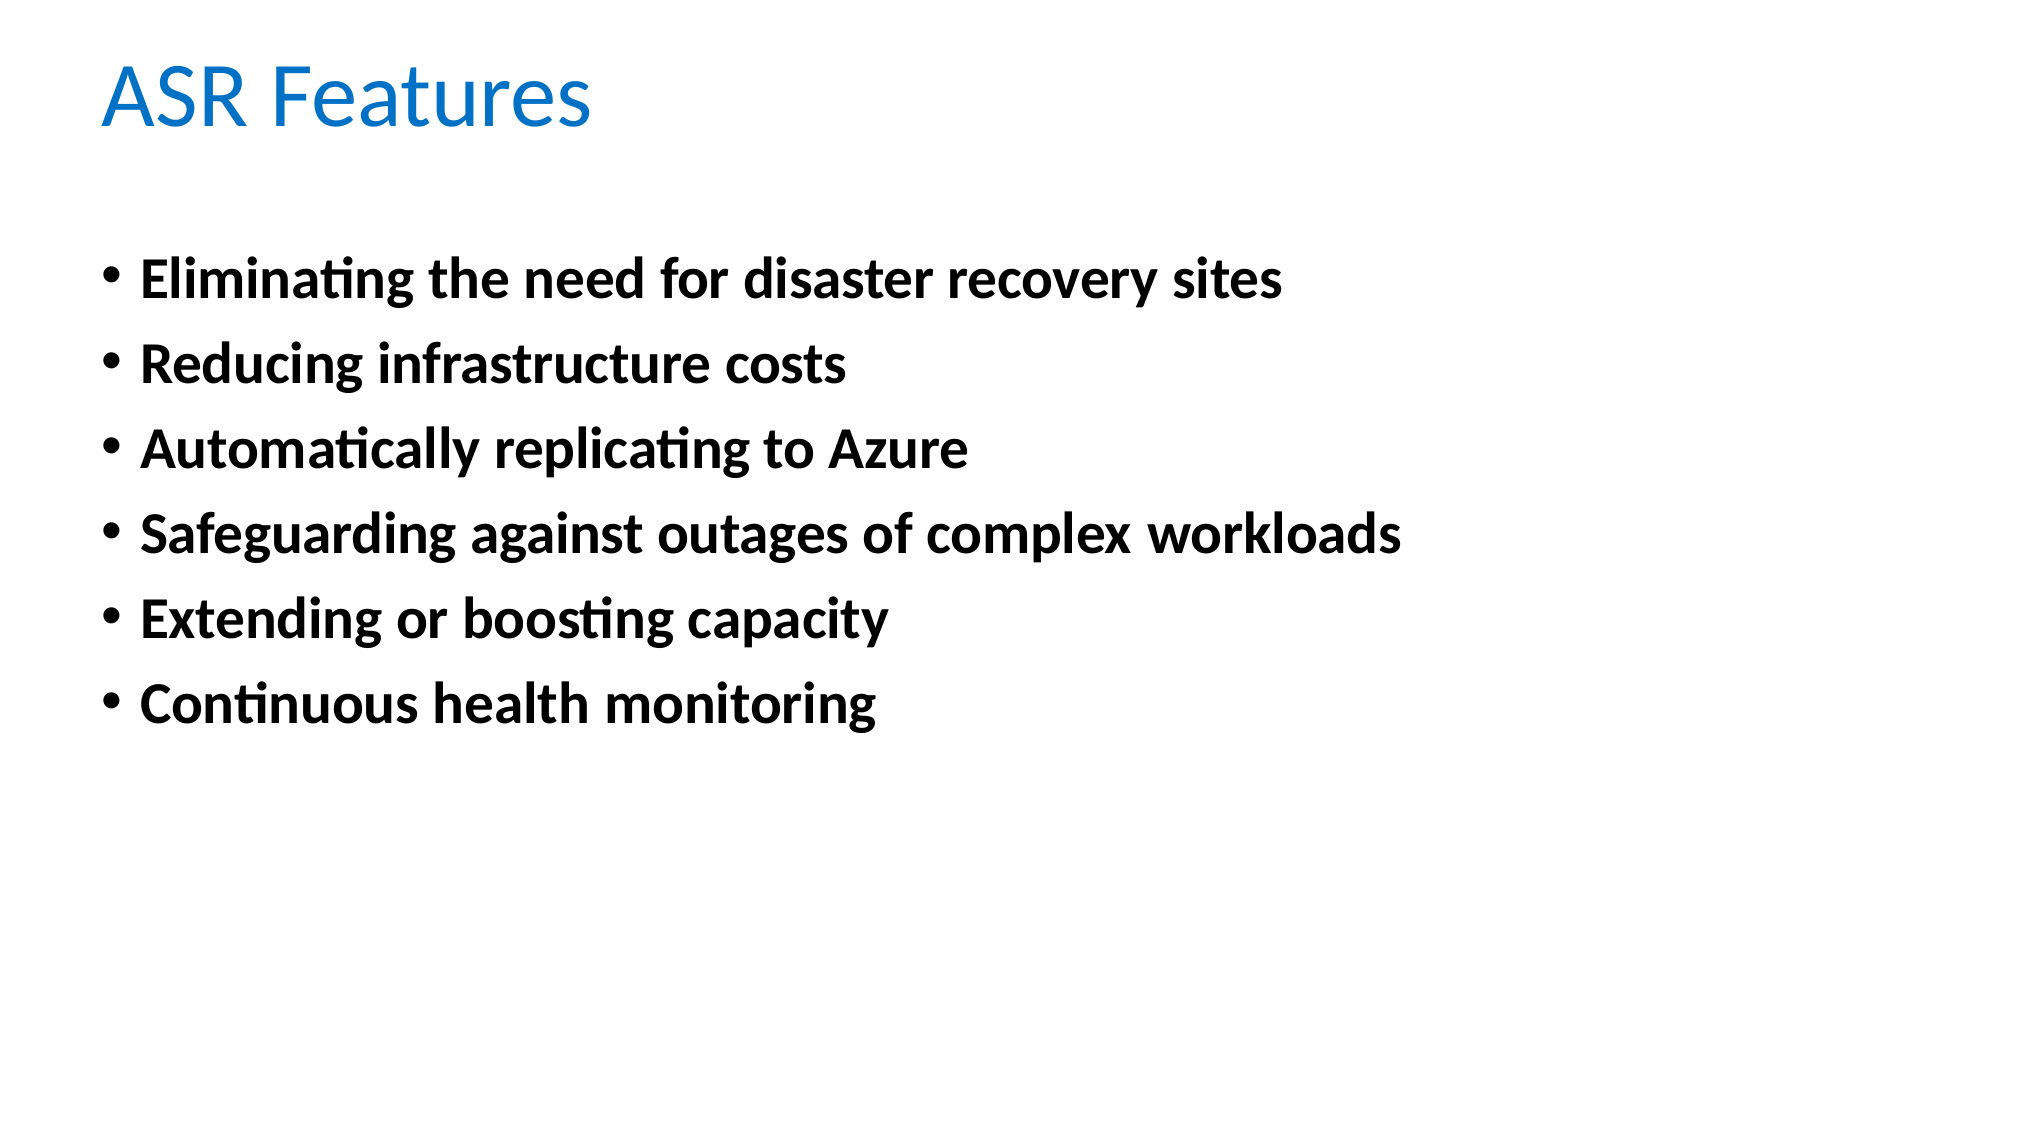

# ASR Features
Eliminating the need for disaster recovery sites
Reducing infrastructure costs
Automatically replicating to Azure
Safeguarding against outages of complex workloads
Extending or boosting capacity
Continuous health monitoring